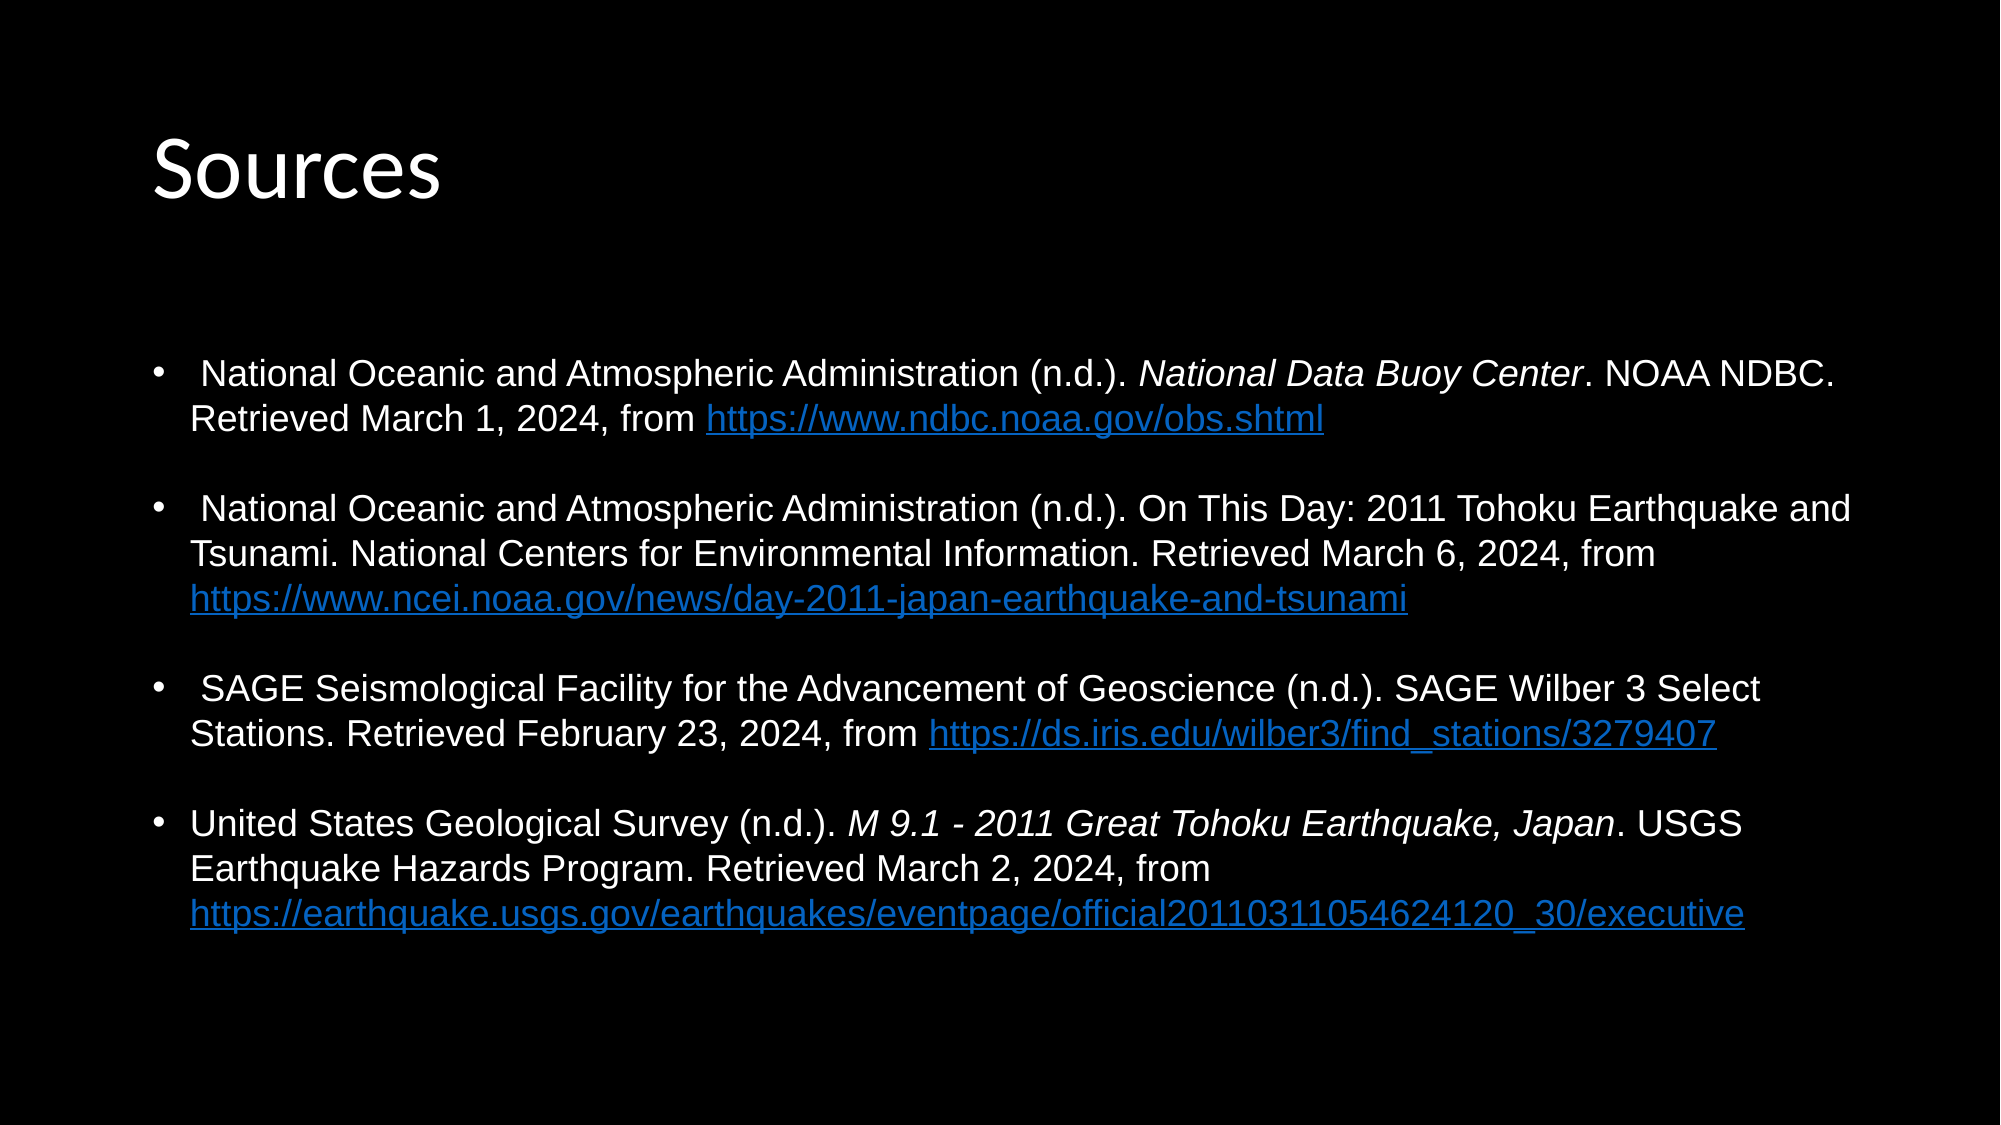

# Sources
 National Oceanic and Atmospheric Administration (n.d.). National Data Buoy Center. NOAA NDBC. Retrieved March 1, 2024, from https://www.ndbc.noaa.gov/obs.shtml

 National Oceanic and Atmospheric Administration (n.d.). On This Day: 2011 Tohoku Earthquake and Tsunami. National Centers for Environmental Information. Retrieved March 6, 2024, from https://www.ncei.noaa.gov/news/day-2011-japan-earthquake-and-tsunami

 SAGE Seismological Facility for the Advancement of Geoscience (n.d.). SAGE Wilber 3 Select Stations. Retrieved February 23, 2024, from https://ds.iris.edu/wilber3/find_stations/3279407

United States Geological Survey (n.d.). M 9.1 - 2011 Great Tohoku Earthquake, Japan. USGS Earthquake Hazards Program. Retrieved March 2, 2024, from https://earthquake.usgs.gov/earthquakes/eventpage/official20110311054624120_30/executive